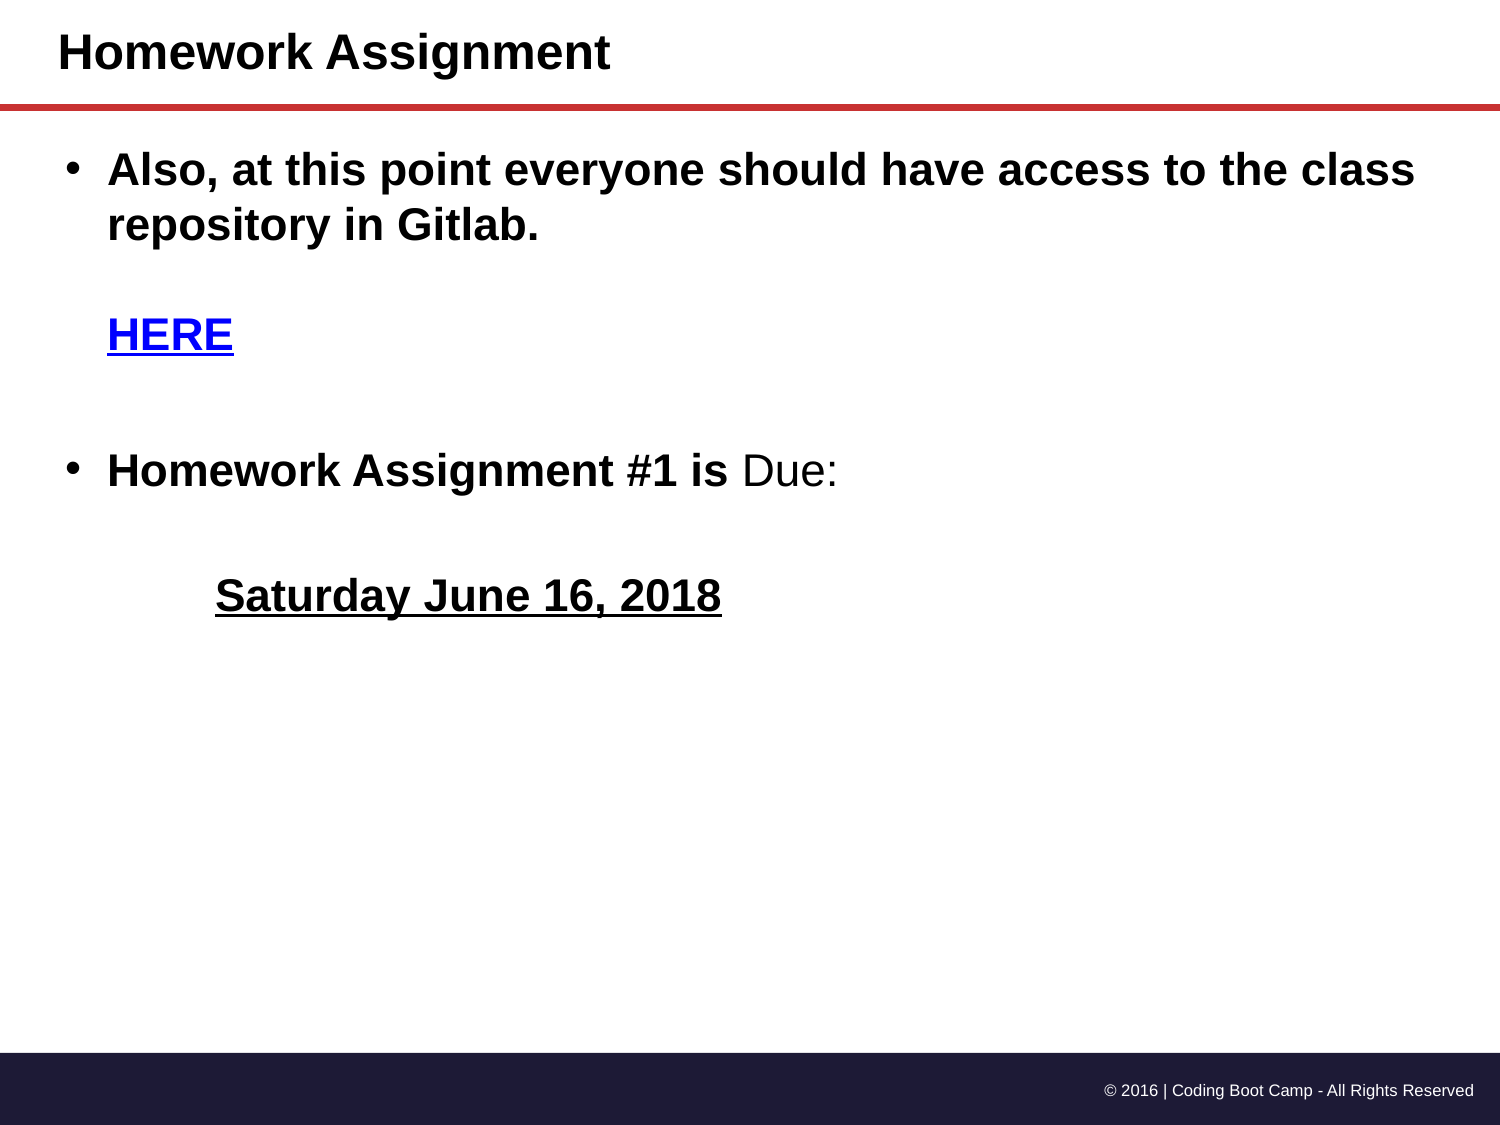

# Homework Assignment
Also, at this point everyone should have access to the class repository in Gitlab.
HERE

Homework Assignment #1 is Due:
	Saturday June 16, 2018